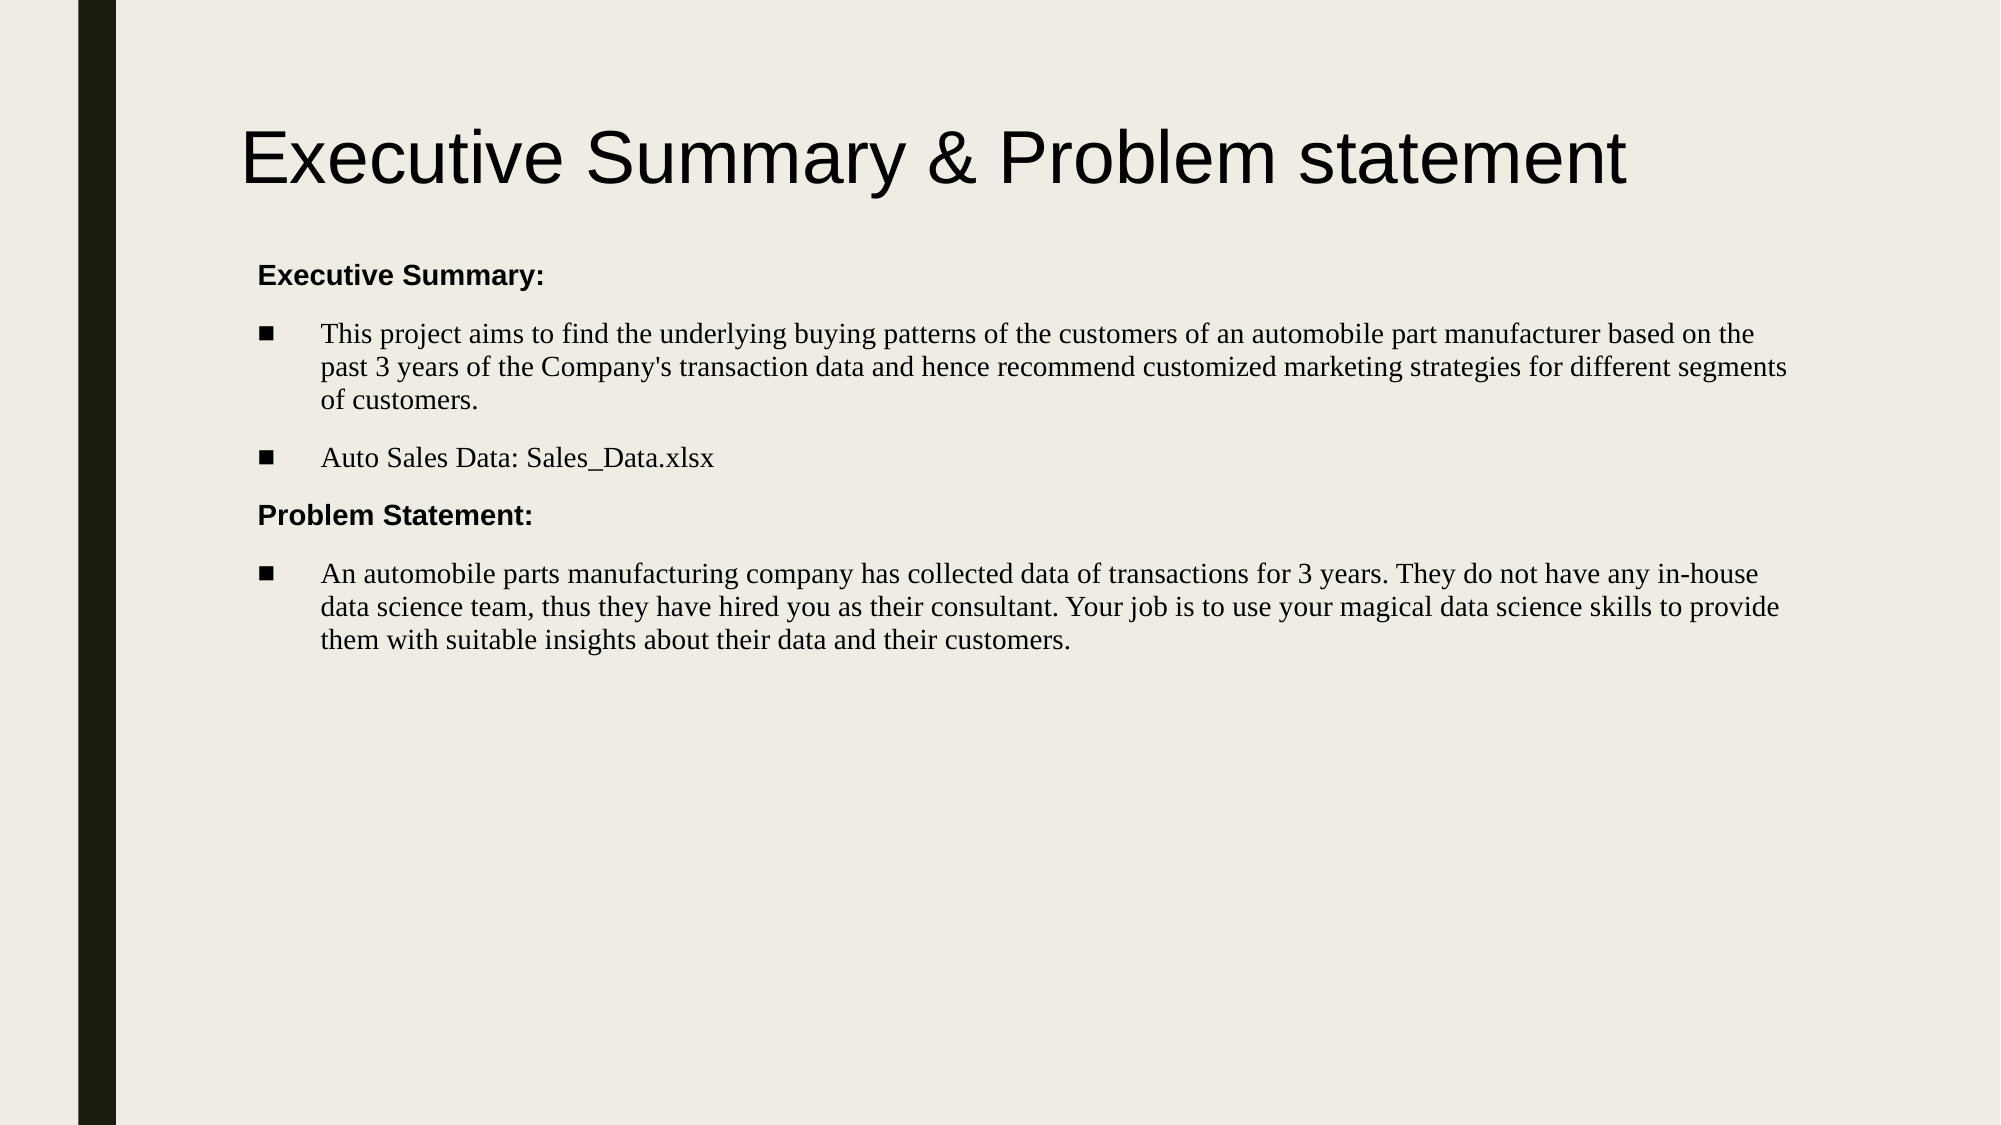

# Executive Summary & Problem statement
Executive Summary:
This project aims to find the underlying buying patterns of the customers of an automobile part manufacturer based on the past 3 years of the Company's transaction data and hence recommend customized marketing strategies for different segments of customers.
Auto Sales Data: Sales_Data.xlsx
Problem Statement:
An automobile parts manufacturing company has collected data of transactions for 3 years. They do not have any in-house data science team, thus they have hired you as their consultant. Your job is to use your magical data science skills to provide them with suitable insights about their data and their customers.